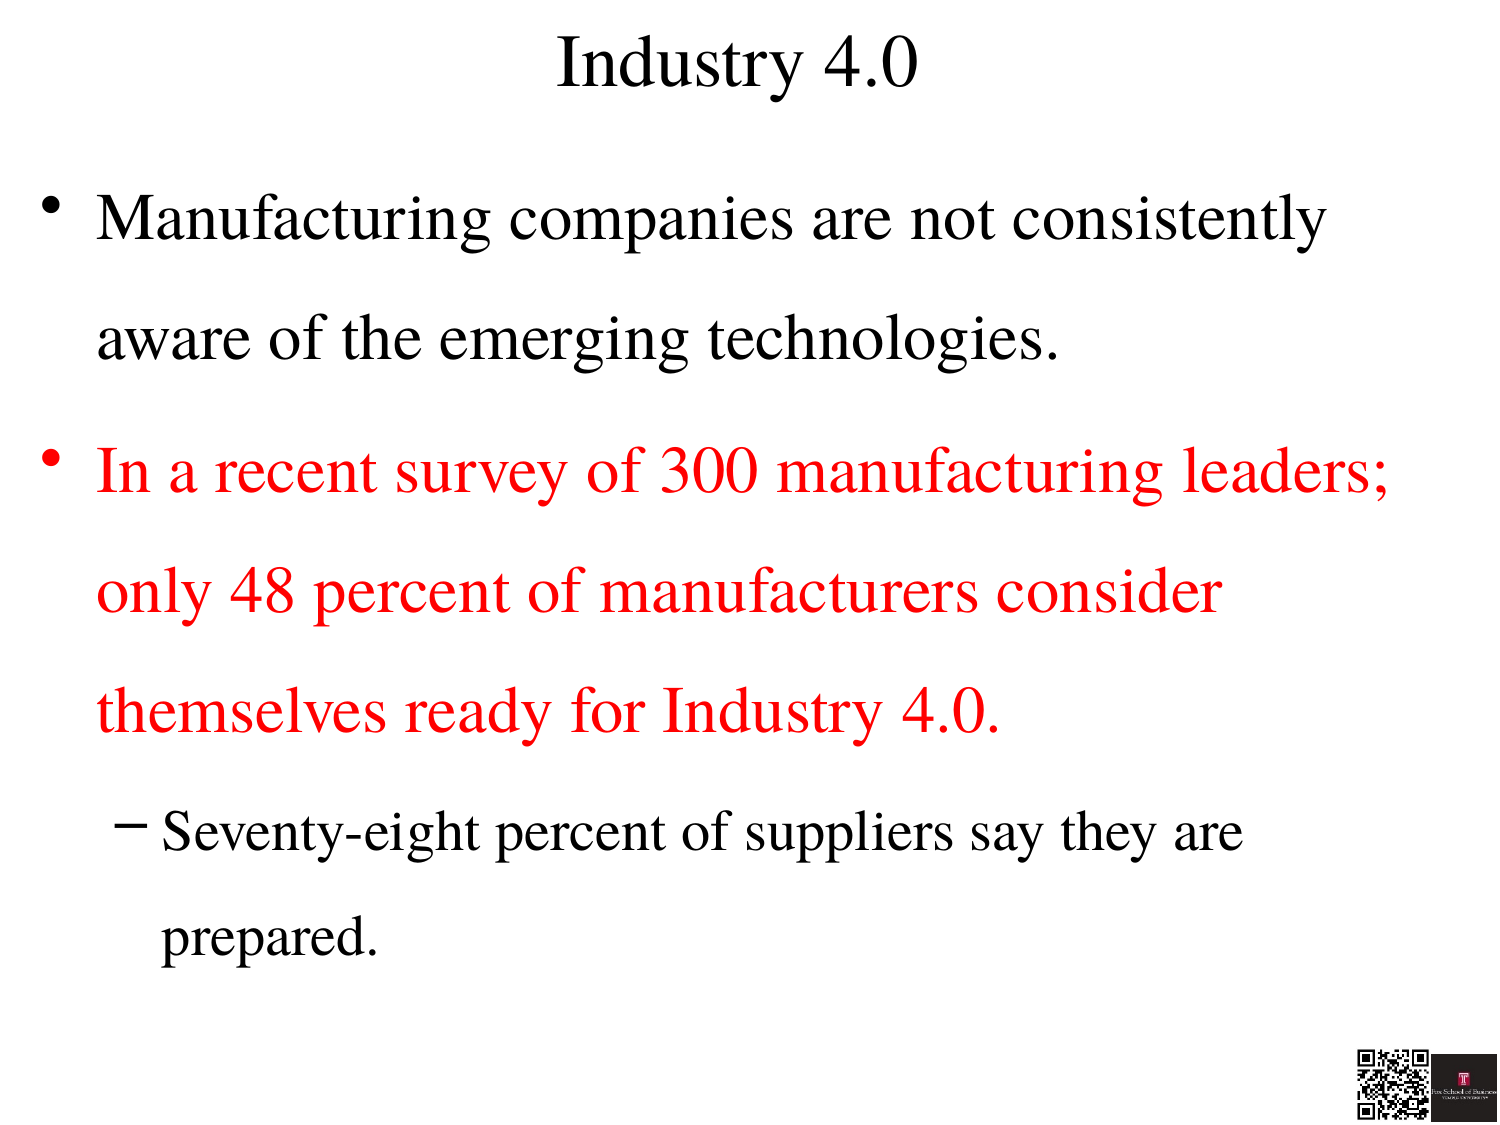

# Industry 4.0
Manufacturing companies are not consistently aware of the emerging technologies.
In a recent survey of 300 manufacturing leaders; only 48 percent of manufacturers consider themselves ready for Industry 4.0.
Seventy-eight percent of suppliers say they are prepared.